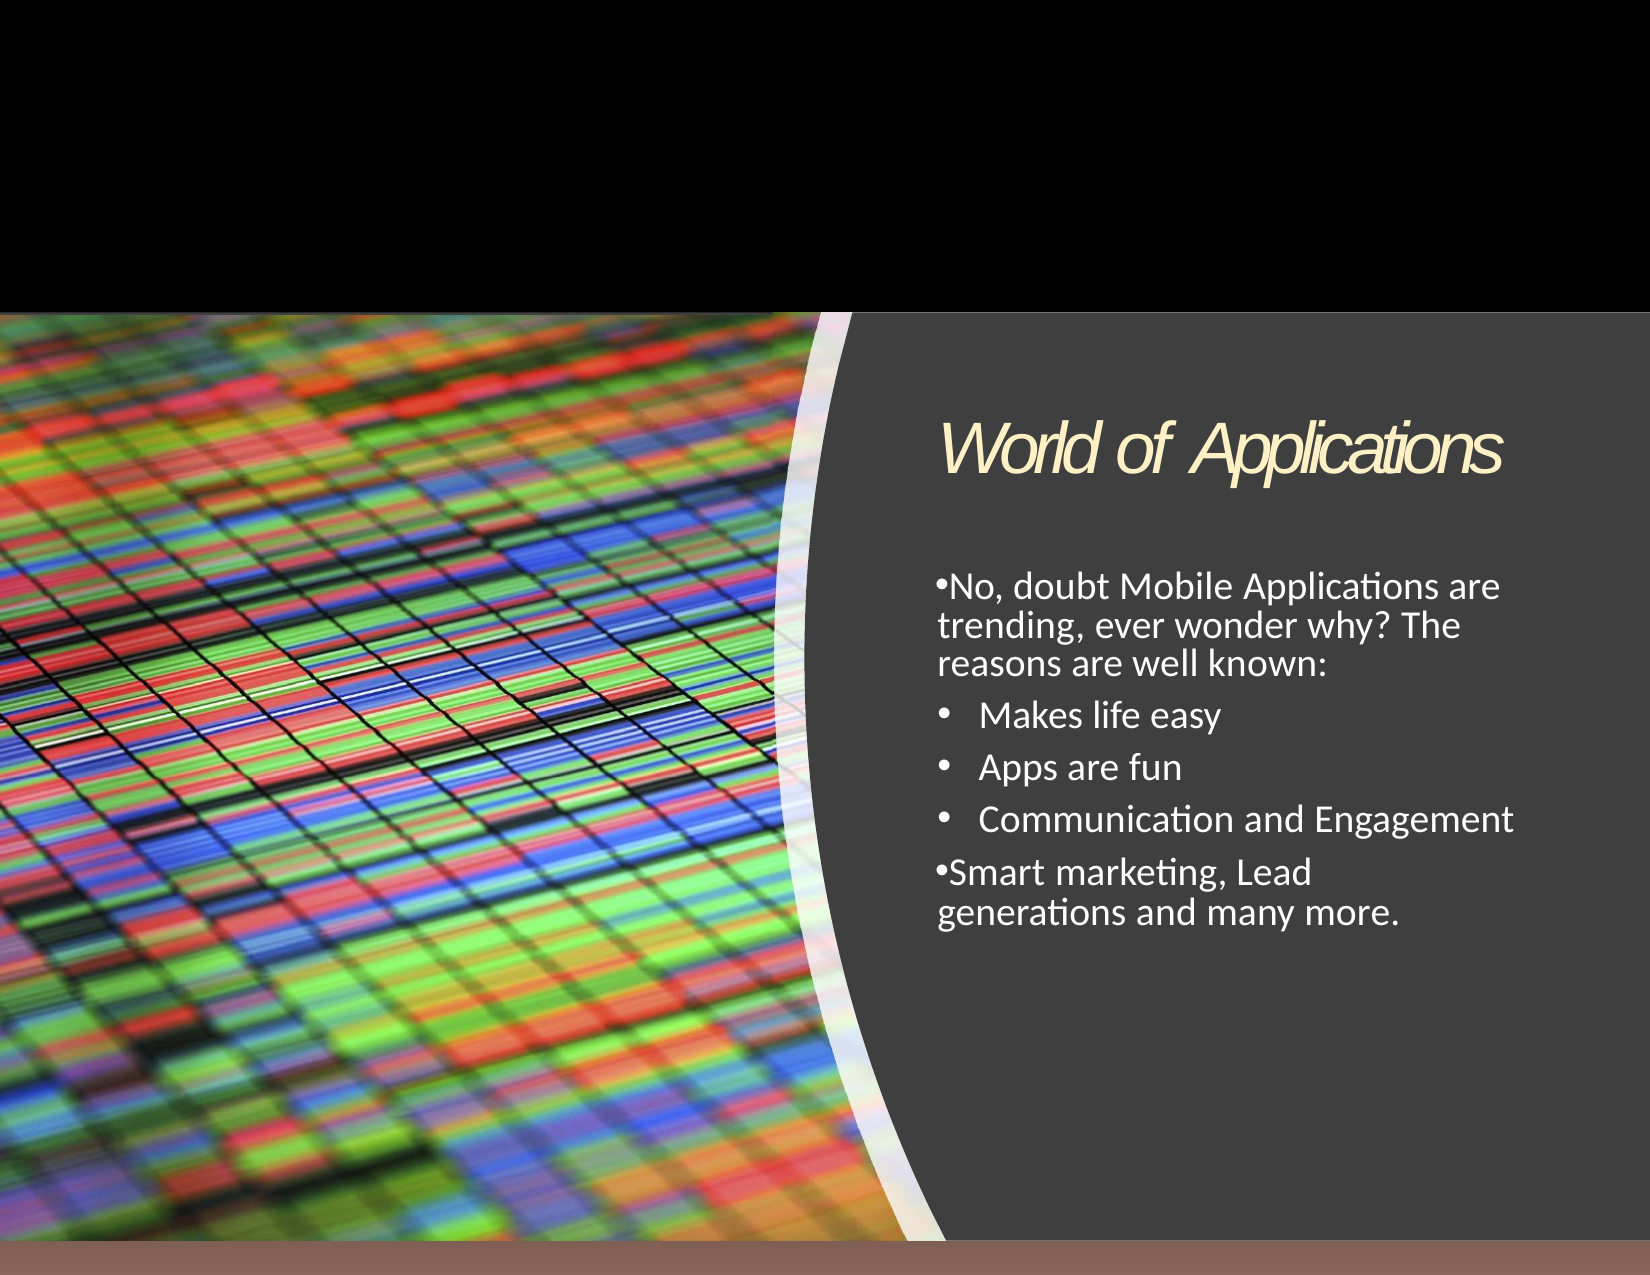

# World of Applications
No, doubt Mobile Applications are  trending, ever wonder why? The  reasons are well known:
Makes life easy
Apps are fun
Communication and Engagement
Smart marketing, Lead  generations and many more.